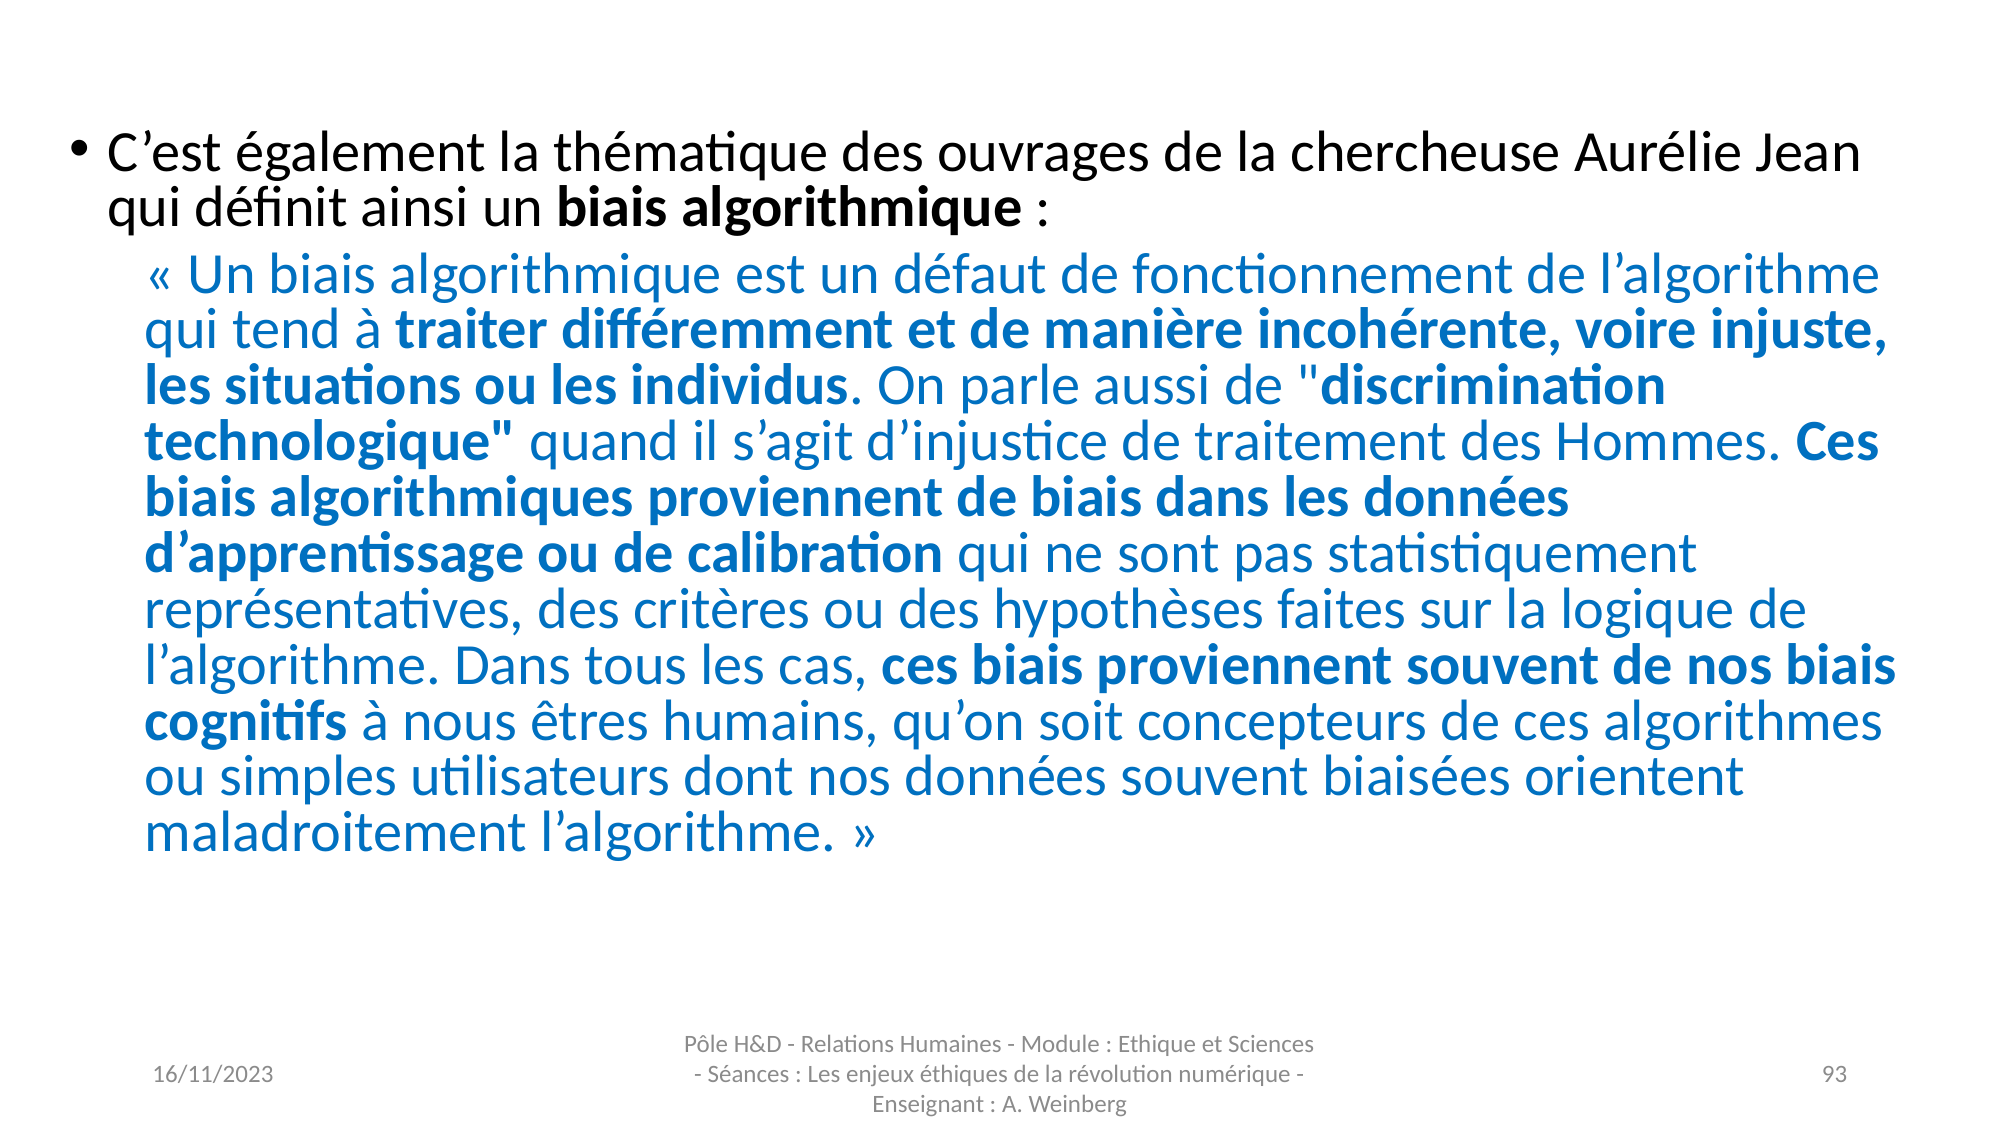

C’est également la thématique des ouvrages de la chercheuse Aurélie Jean qui définit ainsi un biais algorithmique :
« Un biais algorithmique est un défaut de fonctionnement de l’algorithme qui tend à traiter différemment et de manière incohérente, voire injuste, les situations ou les individus. On parle aussi de "discrimination technologique" quand il s’agit d’injustice de traitement des Hommes. Ces biais algorithmiques proviennent de biais dans les données d’apprentissage ou de calibration qui ne sont pas statistiquement représentatives, des critères ou des hypothèses faites sur la logique de l’algorithme. Dans tous les cas, ces biais proviennent souvent de nos biais cognitifs à nous êtres humains, qu’on soit concepteurs de ces algorithmes ou simples utilisateurs dont nos données souvent biaisées orientent maladroitement l’algorithme. »

16/11/2023
Pôle H&D - Relations Humaines - Module : Ethique et Sciences - Séances : Les enjeux éthiques de la révolution numérique - Enseignant : A. Weinberg
93